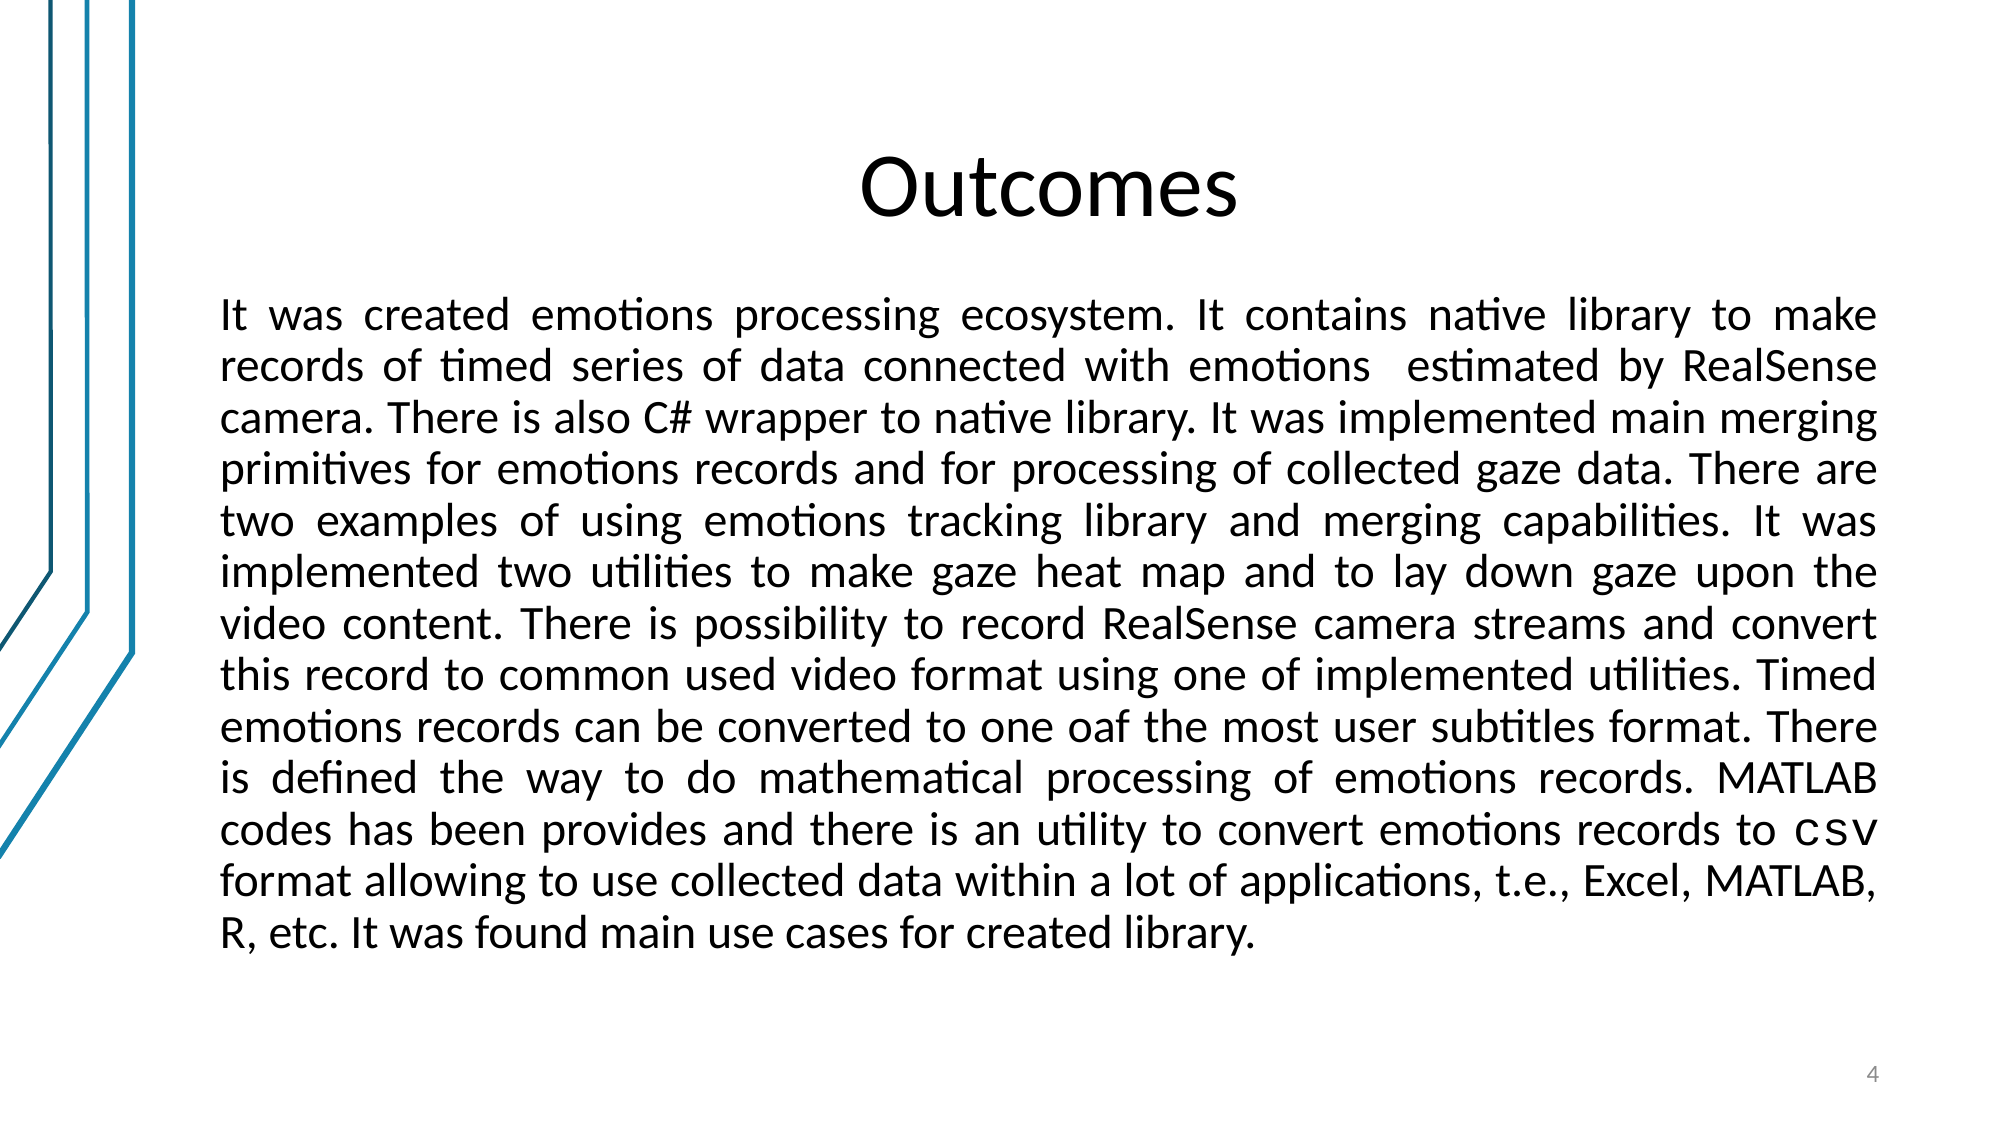

# Outcomes
It was created emotions processing ecosystem. It contains native library to make records of timed series of data connected with emotions  estimated by RealSense camera. There is also C# wrapper to native library. It was implemented main merging primitives for emotions records and for processing of collected gaze data. There are two examples of using emotions tracking library and merging capabilities. It was implemented two utilities to make gaze heat map and to lay down gaze upon the video content. There is possibility to record RealSense camera streams and convert this record to common used video format using one of implemented utilities. Timed emotions records can be converted to one oaf the most user subtitles format. There is defined the way to do mathematical processing of emotions records. MATLAB codes has been provides and there is an utility to convert emotions records to csv format allowing to use collected data within a lot of applications, t.e., Excel, MATLAB, R, etc. It was found main use cases for created library.

4